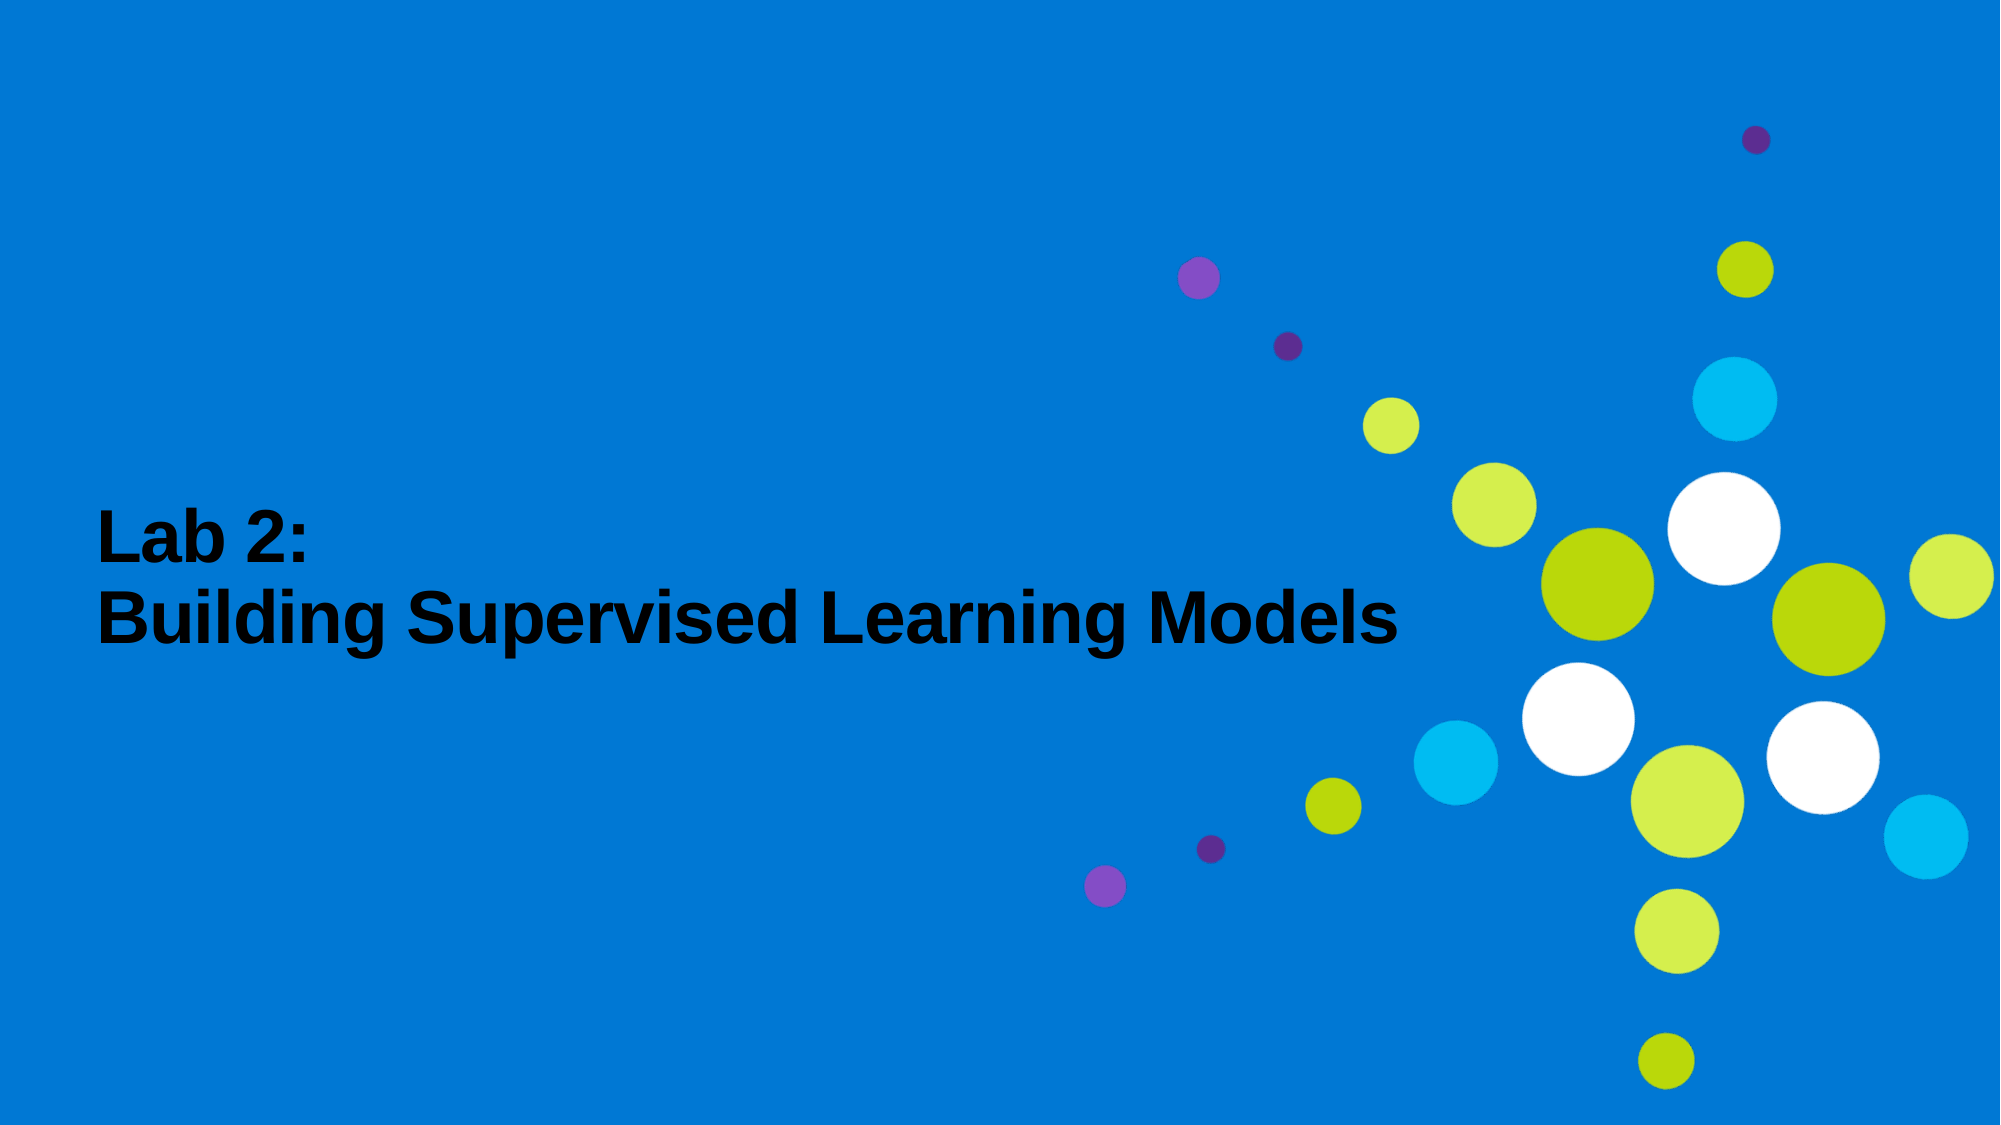

# Lab 2: Building Supervised Learning Models